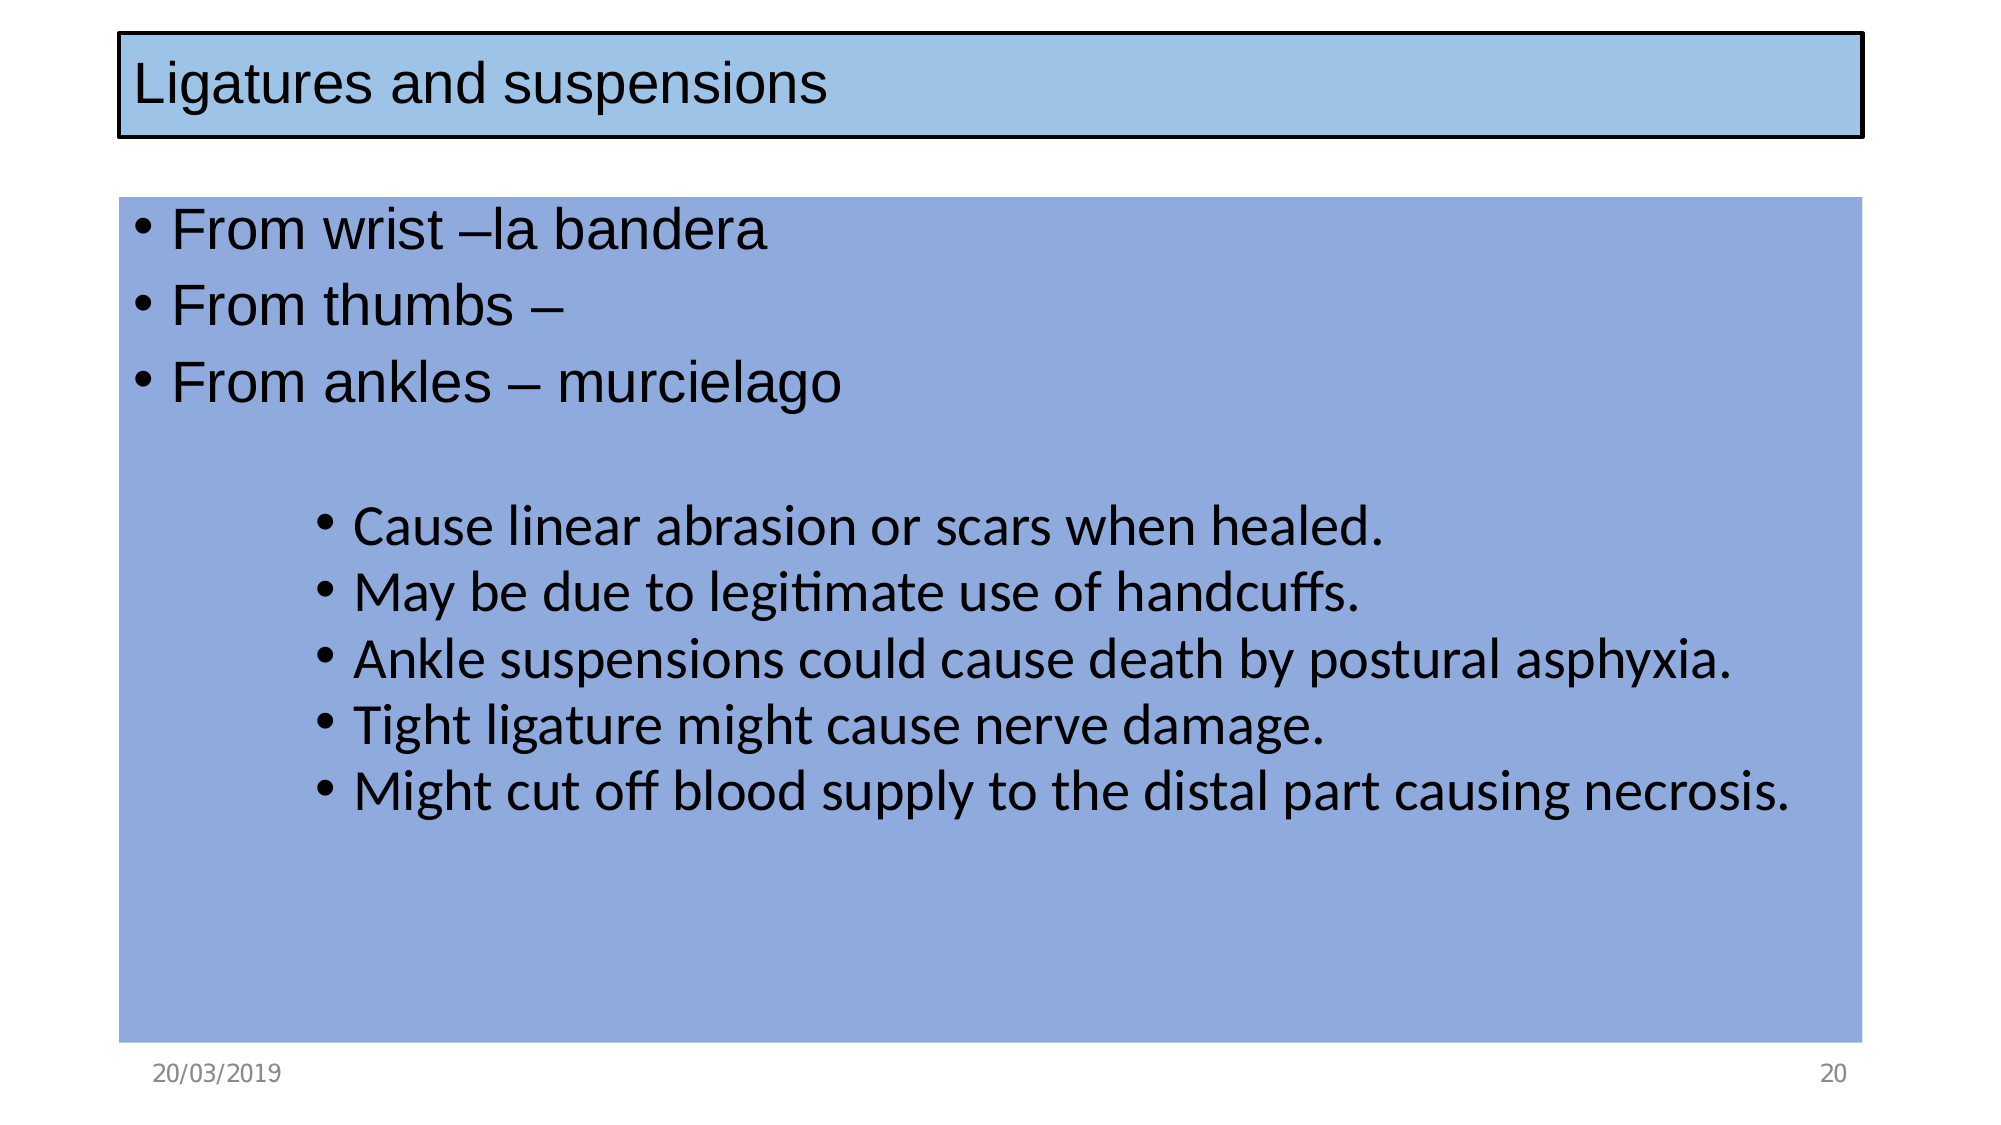

# Ligatures and suspensions
From wrist –la bandera
From thumbs –
From ankles – murcielago

Cause linear abrasion or scars when healed.
May be due to legitimate use of handcuffs.
Ankle suspensions could cause death by postural asphyxia.
Tight ligature might cause nerve damage.
Might cut off blood supply to the distal part causing necrosis.
20/03/2019

20